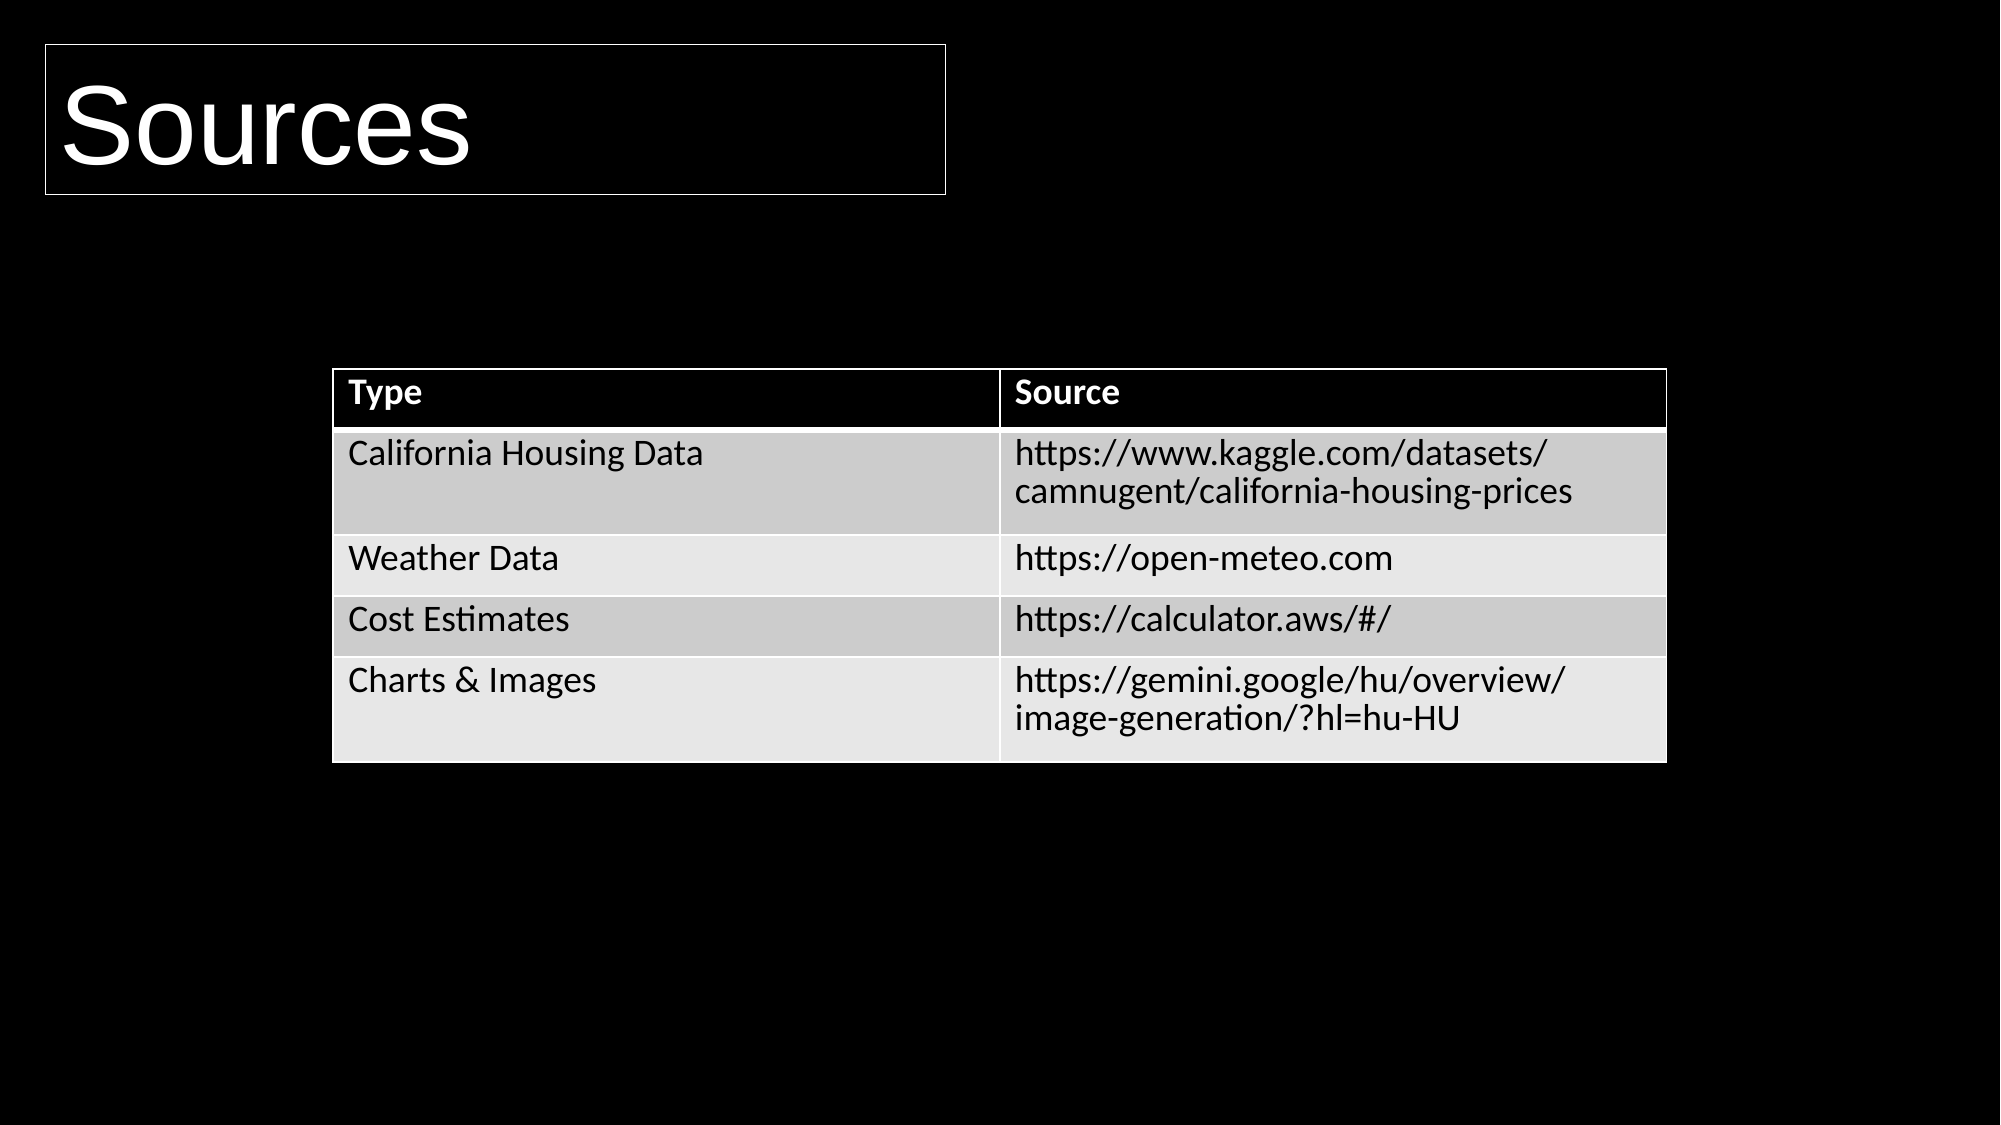

Sources
| Type | Source |
| --- | --- |
| California Housing Data | https://www.kaggle.com/datasets/camnugent/california-housing-prices |
| Weather Data | https://open-meteo.com |
| Cost Estimates | https://calculator.aws/#/ |
| Charts & Images | https://gemini.google/hu/overview/image-generation/?hl=hu-HU |